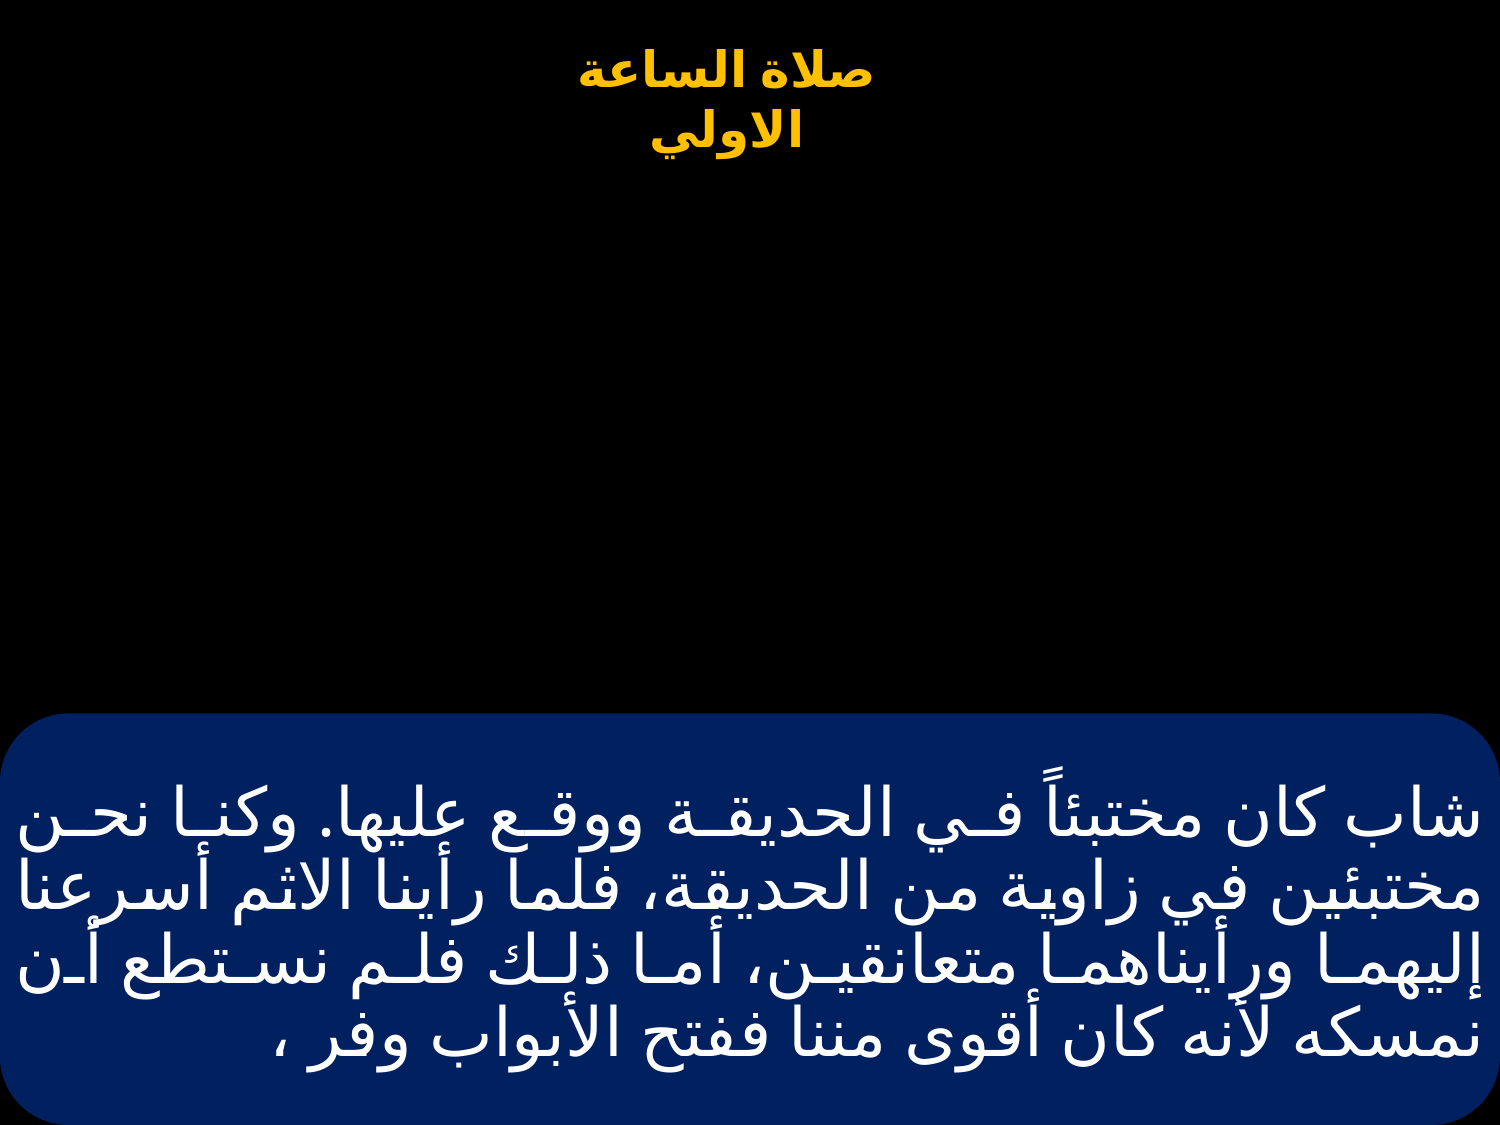

# شاب كان مختبئاً في الحديقة ووقع عليها. وكنا نحن مختبئين في زاوية من الحديقة، فلما رأينا الاثم أسرعنا إليهما ورأيناهما متعانقين، أما ذلك فلم نستطع أن نمسكه لأنه كان أقوى مننا ففتح الأبواب وفر ،